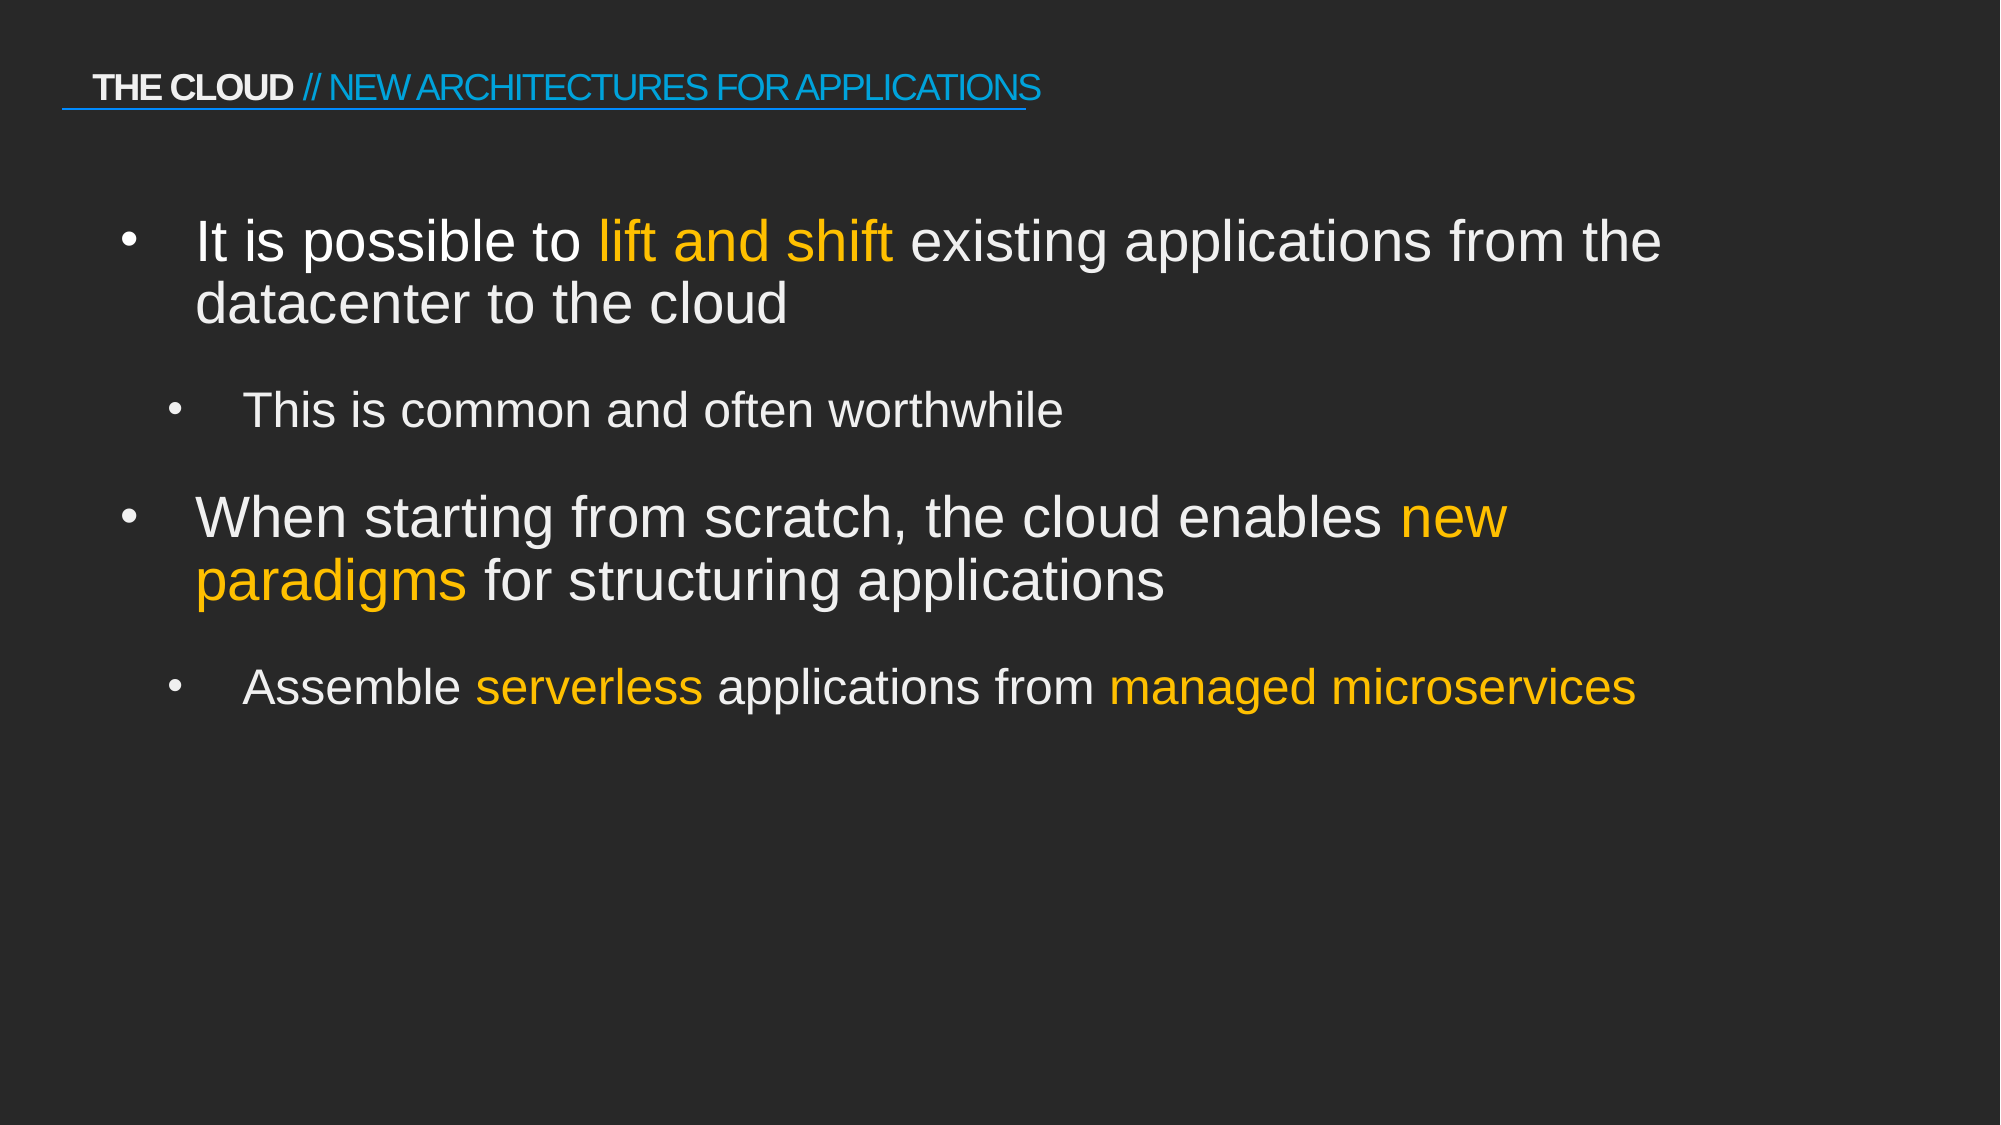

# THE CLOUD // NEW ARCHITECTURES FOR APPLICATIONS
It is possible to lift and shift existing applications from the datacenter to the cloud
This is common and often worthwhile
When starting from scratch, the cloud enables new paradigms for structuring applications
Assemble serverless applications from managed microservices